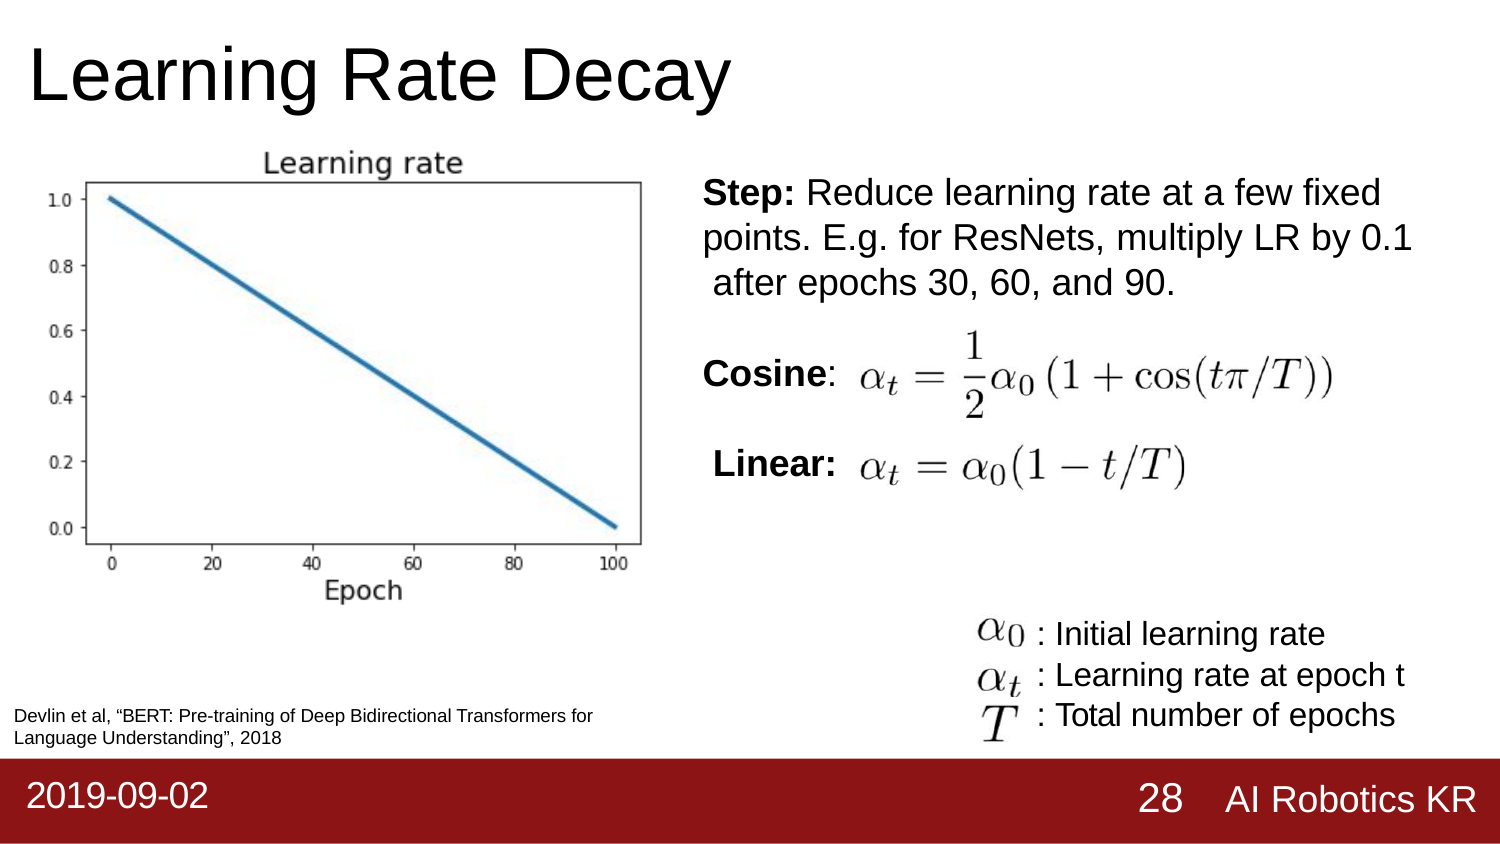

# Learning Rate Decay

Step: Reduce learning rate at a few fixed  points. E.g. for ResNets, multiply LR by 0.1  after epochs 30, 60, and 90.
Cosine:  Linear:

: Initial learning rate
: Learning rate at epoch t
: Total number of epochs

Devlin et al, “BERT: Pre-training of Deep Bidirectional Transformers for
Language Understanding”, 2018
AI Robotics KR
2019-09-02
28